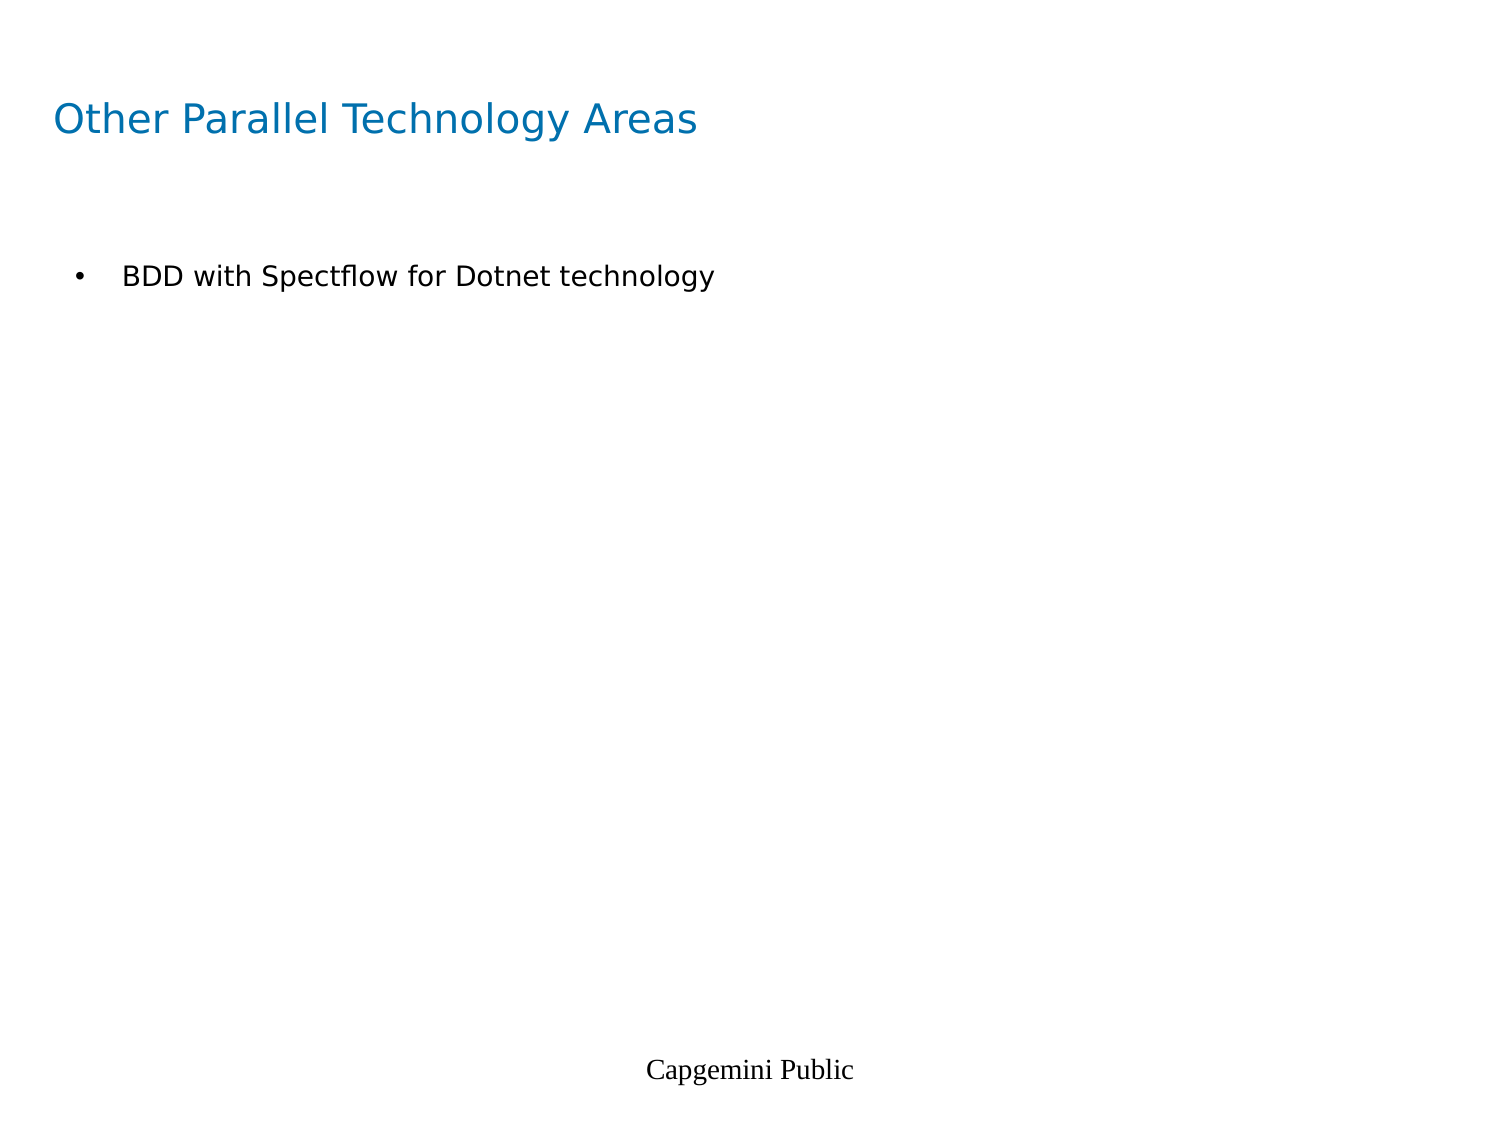

# Other Parallel Technology Areas
BDD with Spectflow for Dotnet technology
Capgemini Public